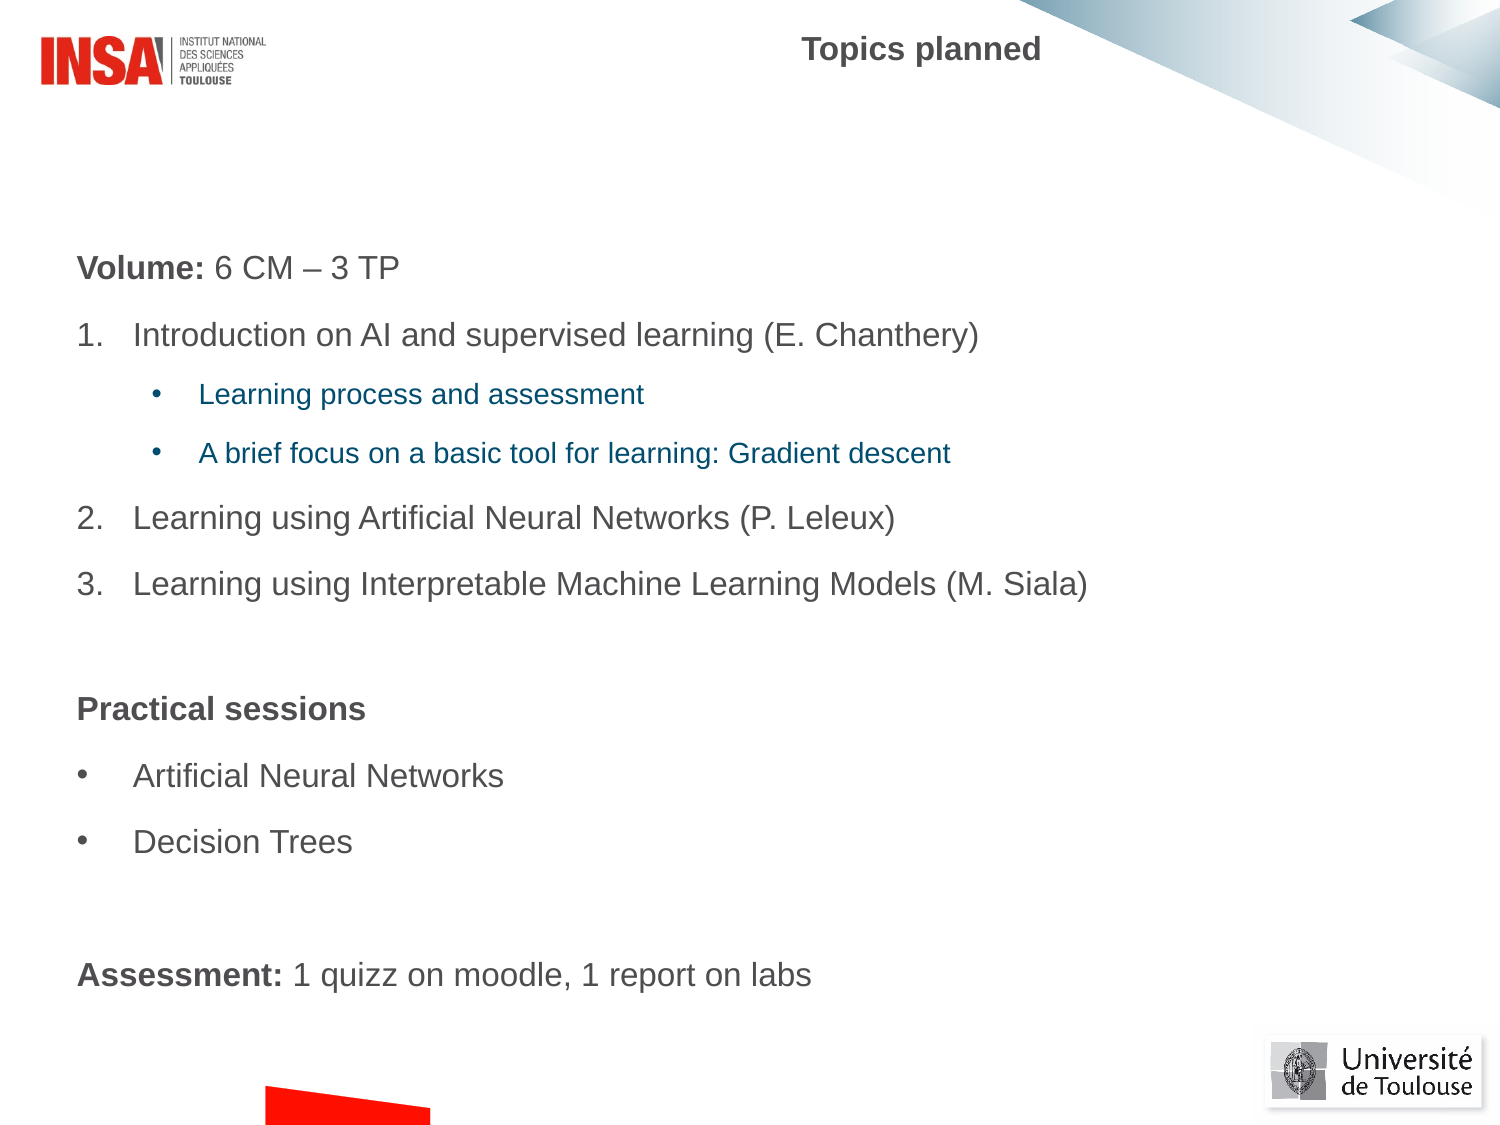

Topics planned
Volume: 6 CM – 3 TP
Introduction on AI and supervised learning (E. Chanthery)
Learning process and assessment
A brief focus on a basic tool for learning: Gradient descent
Learning using Artificial Neural Networks (P. Leleux)
Learning using Interpretable Machine Learning Models (M. Siala)

Practical sessions
Artificial Neural Networks
Decision Trees

Assessment: 1 quizz on moodle, 1 report on labs

#